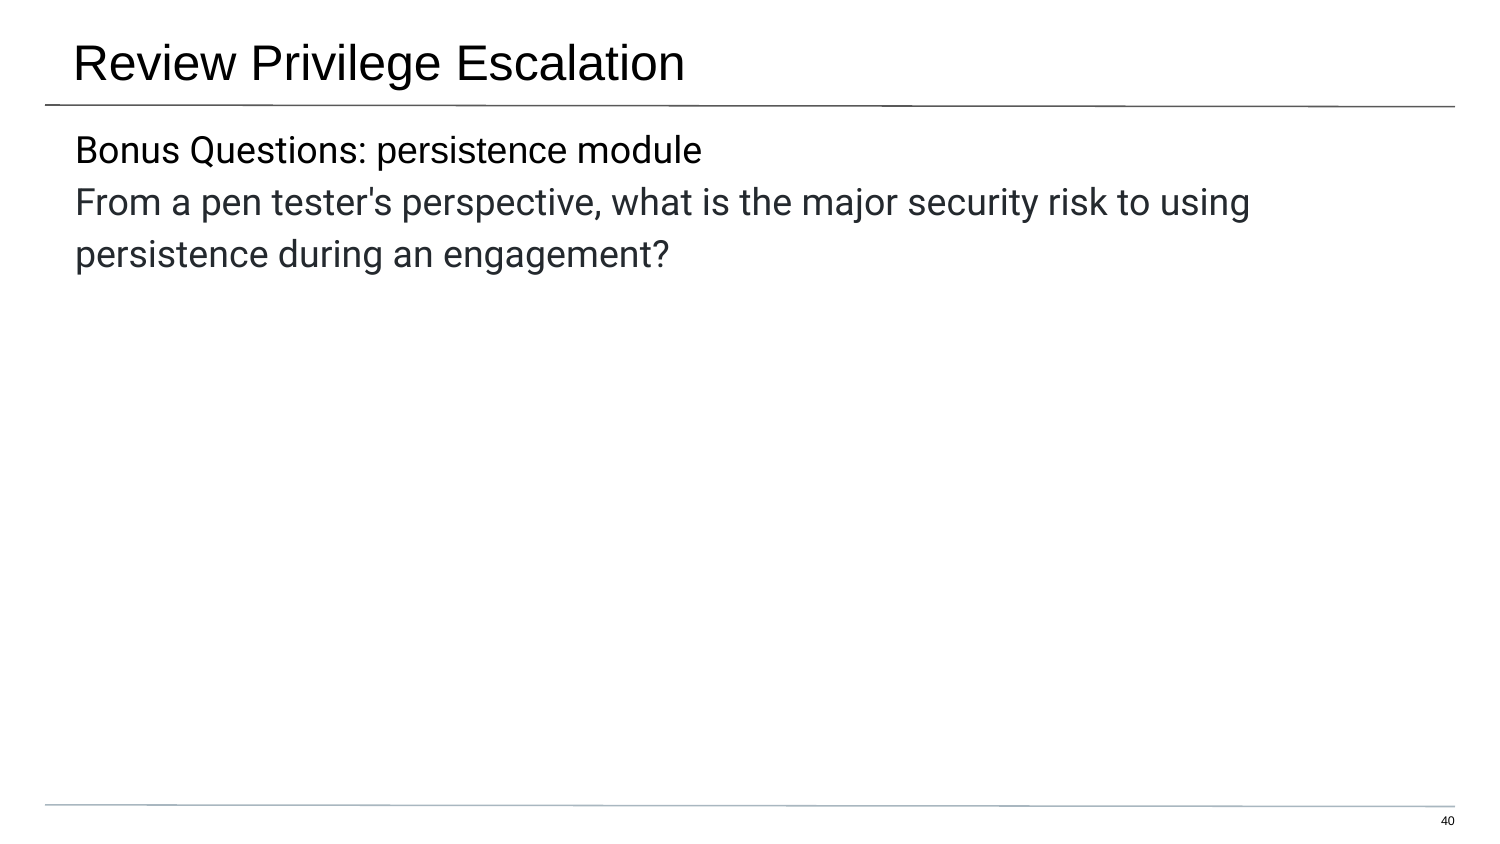

# Review Privilege Escalation
Bonus Questions: persistence module
From a pen tester's perspective, what is the major security risk to using persistence during an engagement?

40